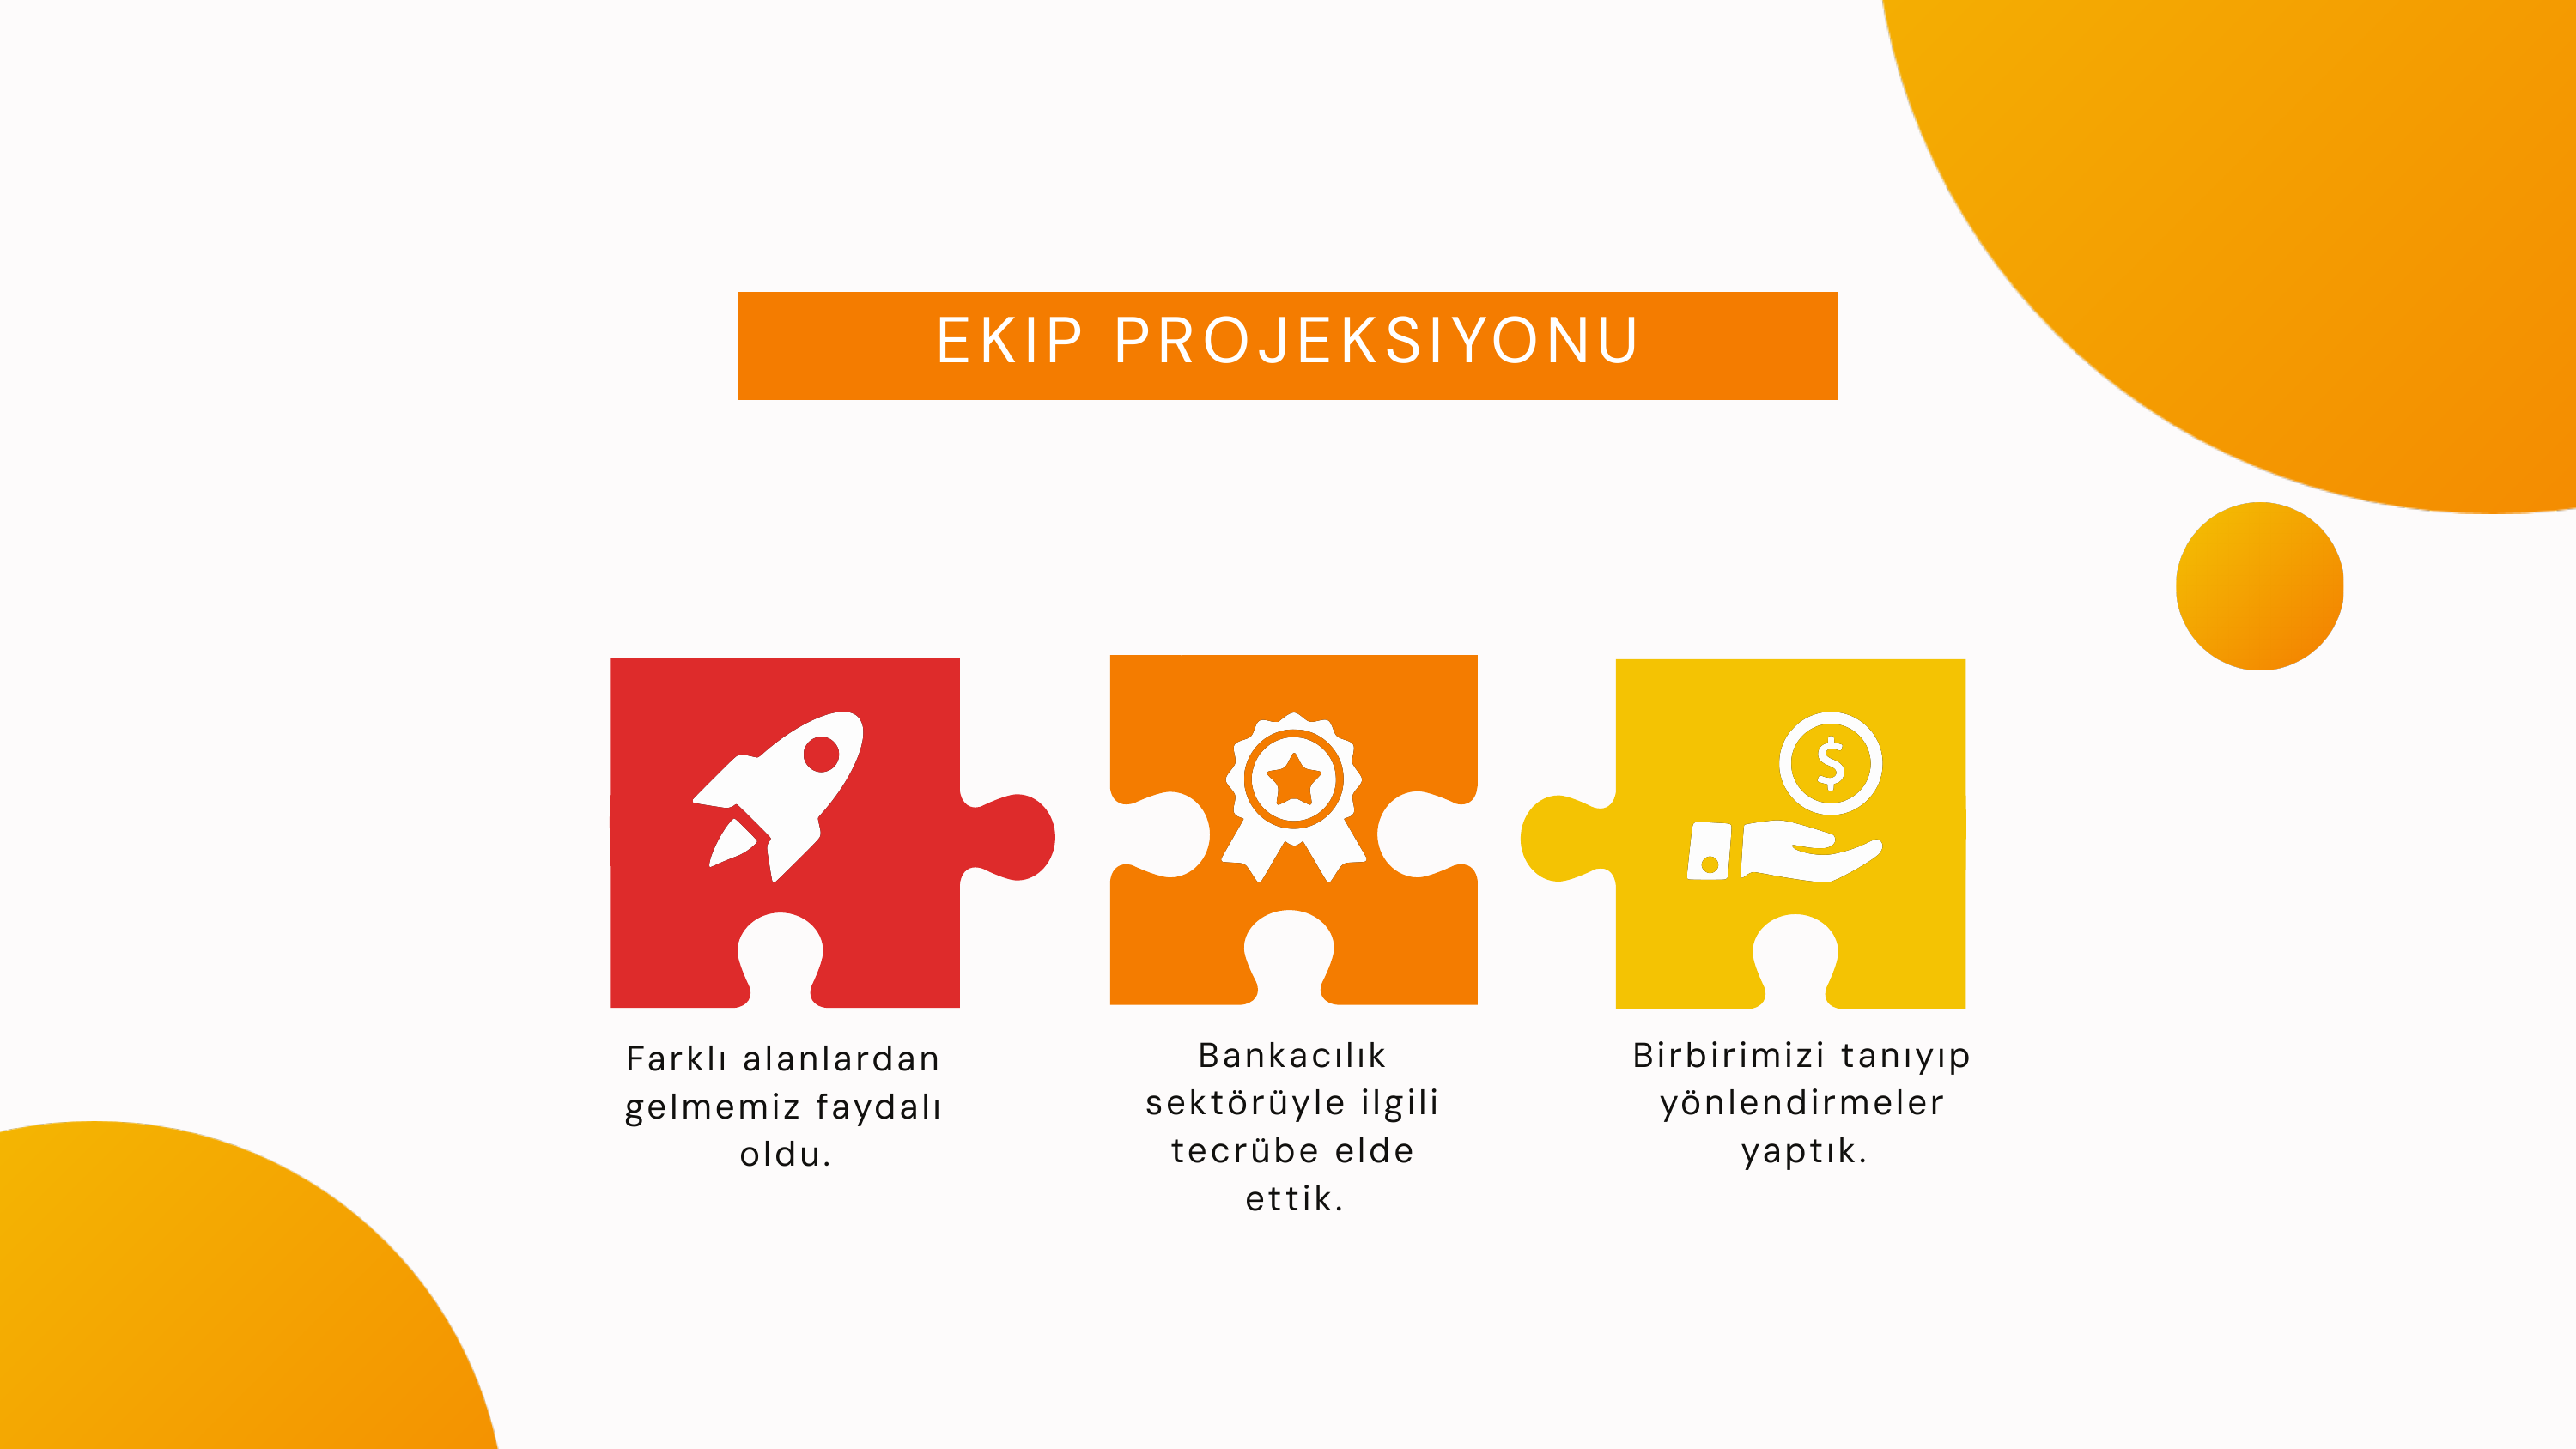

EKIP PROJEKSIYONU

Bankacılık sektörüyle ilgili tecrübe elde ettik.
Birbirimizi tanıyıp yönlendirmeler yaptık.
Farklı alanlardan gelmemiz faydalı oldu.